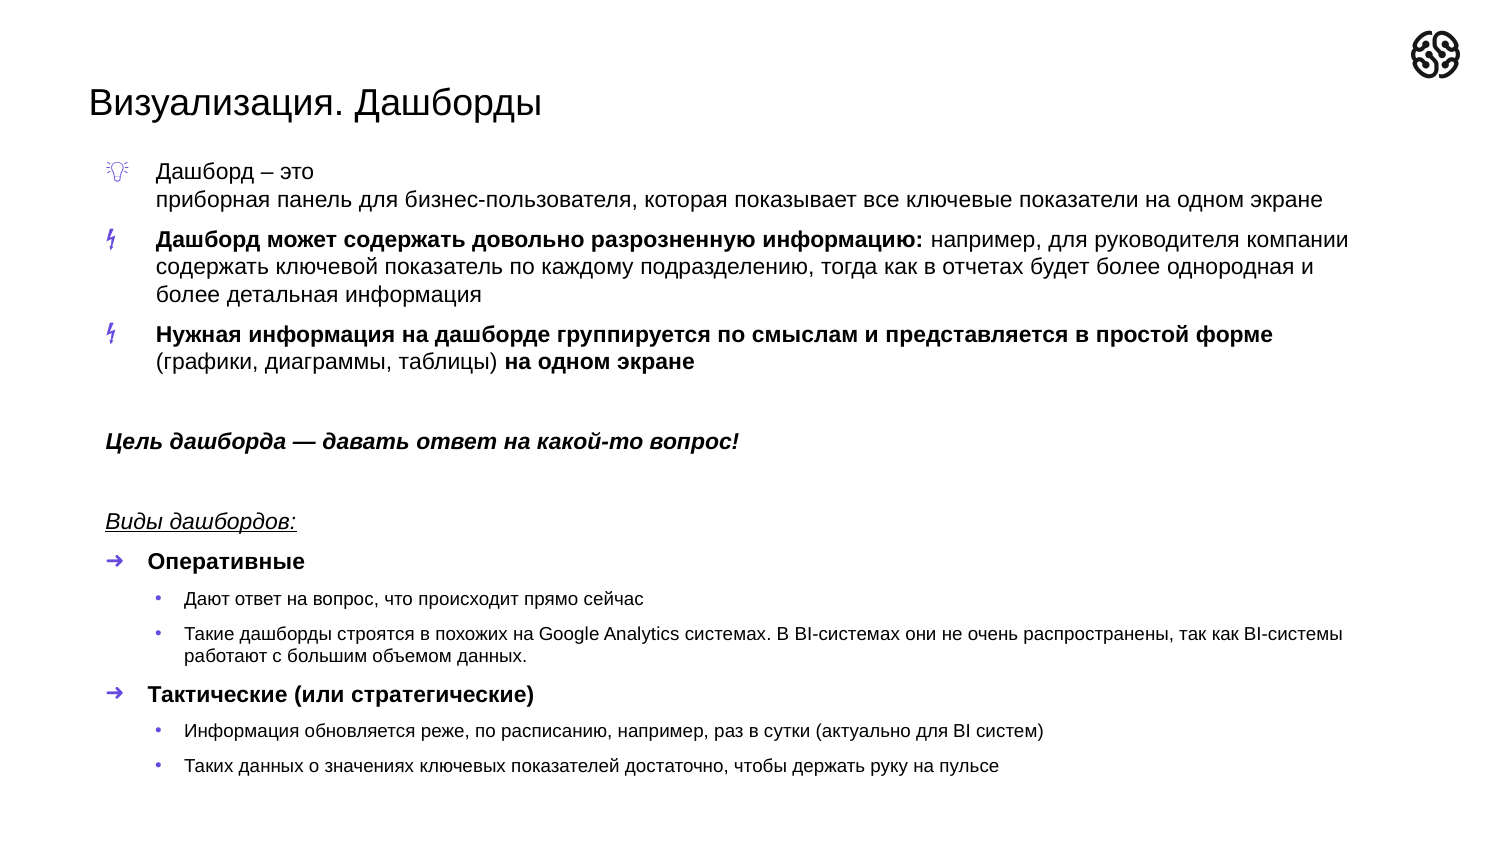

# Визуализация. Дашборды
Дашборд – это
приборная панель для бизнес-пользователя, которая показывает все ключевые показатели на одном экране
Дашборд может содержать довольно разрозненную информацию: например, для руководителя компании содержать ключевой показатель по каждому подразделению, тогда как в отчетах будет более однородная и более детальная информация
Нужная информация на дашборде группируется по смыслам и представляется в простой форме (графики, диаграммы, таблицы) на одном экране

Цель дашборда — давать ответ на какой-то вопрос!

Виды дашбордов:
Оперативные
Дают ответ на вопрос, что происходит прямо сейчас
Такие дашборды строятся в похожих на Google Analytics системах. В BI-системах они не очень распространены, так как BI-системы работают с большим объемом данных.
Тактические (или стратегические)
Информация обновляется реже, по расписанию, например, раз в сутки (актуально для BI систем)
Таких данных о значениях ключевых показателей достаточно, чтобы держать руку на пульсе